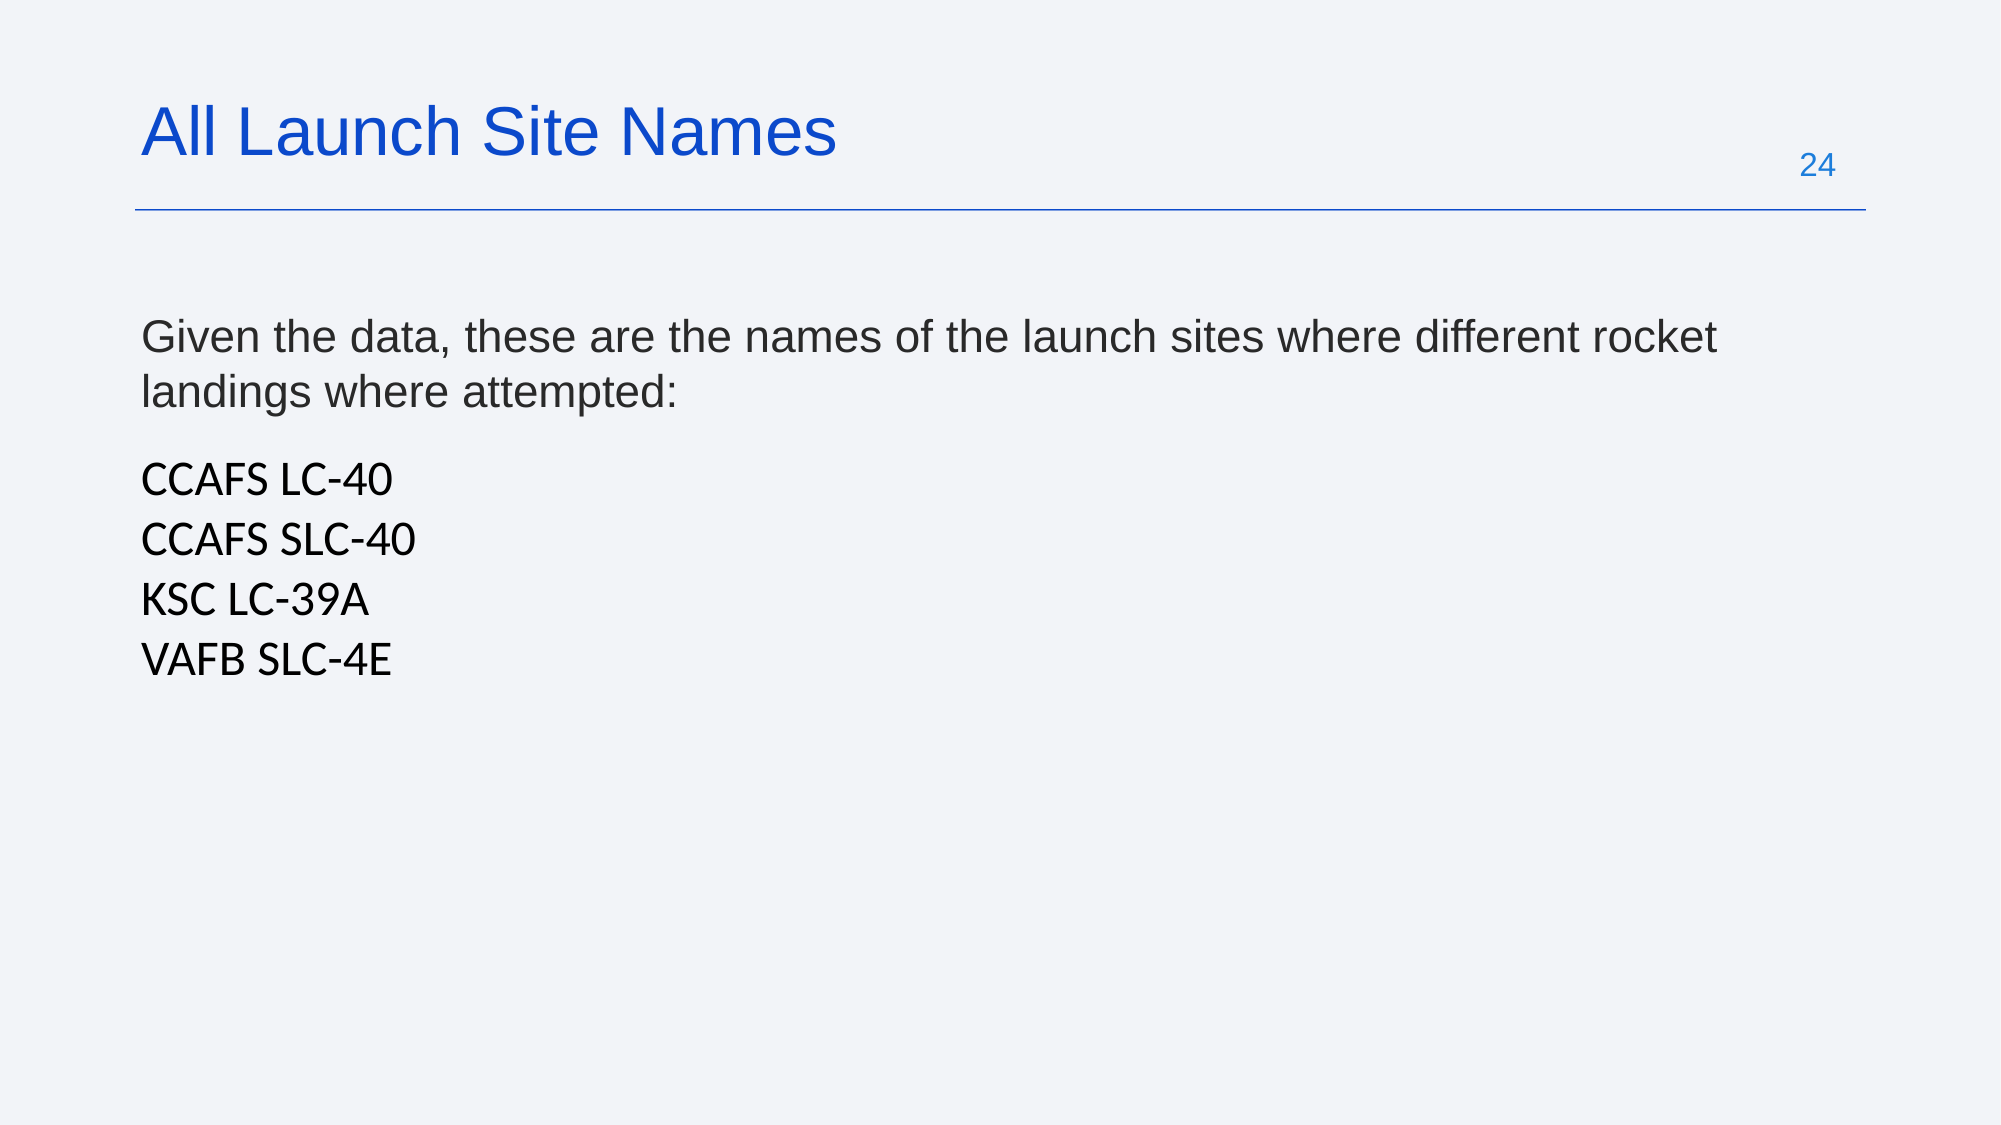

All Launch Site Names
24
Given the data, these are the names of the launch sites where different rocket landings where attempted:
CCAFS LC-40
CCAFS SLC-40
KSC LC-39A
VAFB SLC-4E